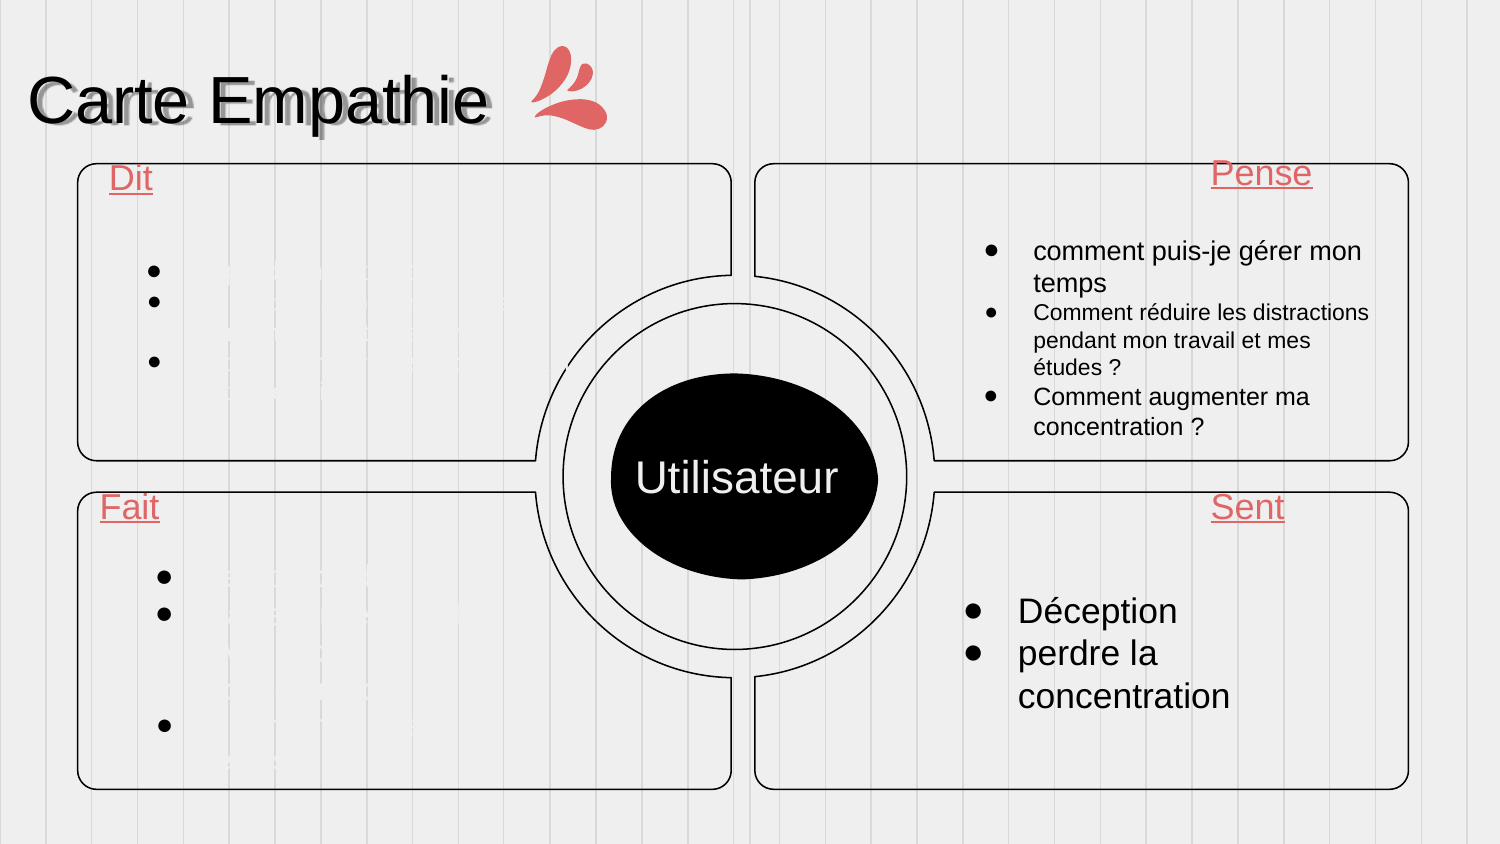

# Carte Empathie

Pense
Dit

comment puis-je gérer mon temps
Comment réduire les distractions pendant mon travail et mes études ?
Comment augmenter ma concentration ?
je perds mon temps
Je perds ma concentration en étudiant ou en travaillant
je dois terminer mes tâches avant cette deadline

Utilisateur
Fait
Sent
Temps perdu
Fait avancer les choses avec moins de concentration
Il n'organise pas son temps
Déception
perdre la concentration